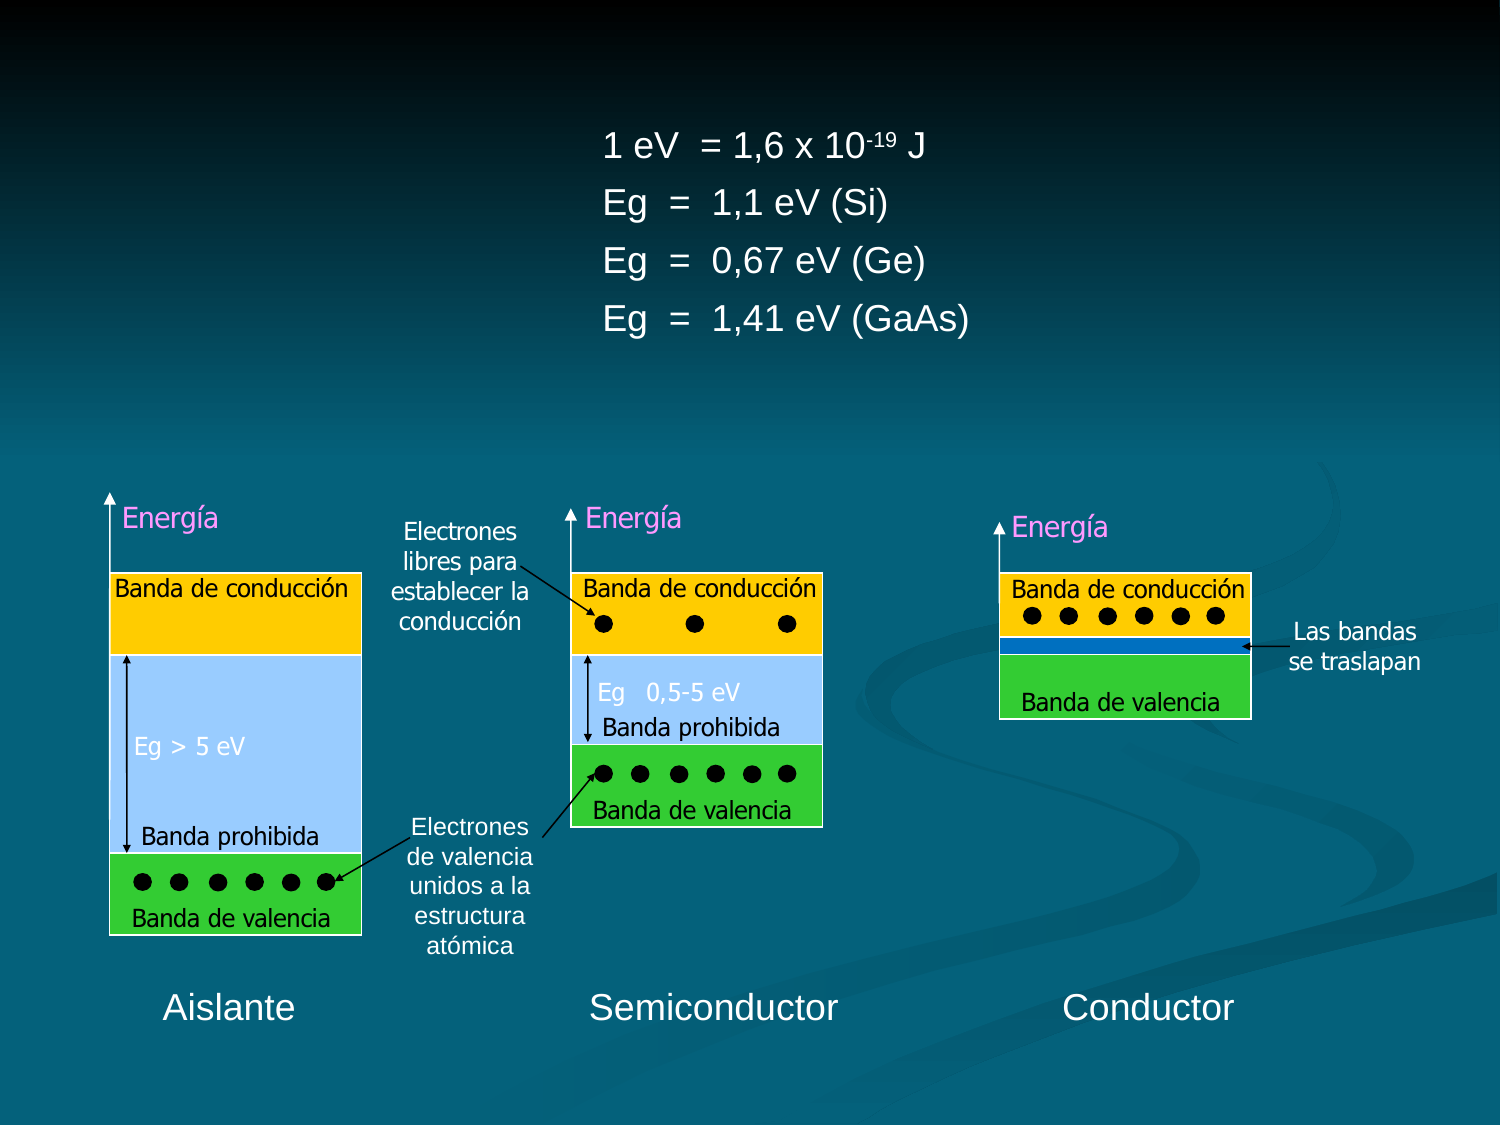

1 eV  = 1,6 x 10-19 J
Eg  =  1,1 eV (Si)
Eg  =  0,67 eV (Ge)
Eg  =  1,41 eV (GaAs)
Energía
Energía

Energía

Banda de conducción

Banda de valencia
Electrones libres para establecer la conducción

Banda de conducción
Banda de conducción

Las bandas se traslapan

Eg
Banda prohibida
Eg > 5 eV

Banda de valencia
Electrones de valencia unidos a la estructura atómica
Banda prohibida

Banda de valencia
0,5-5 eV
Aislante
Semiconductor
Conductor